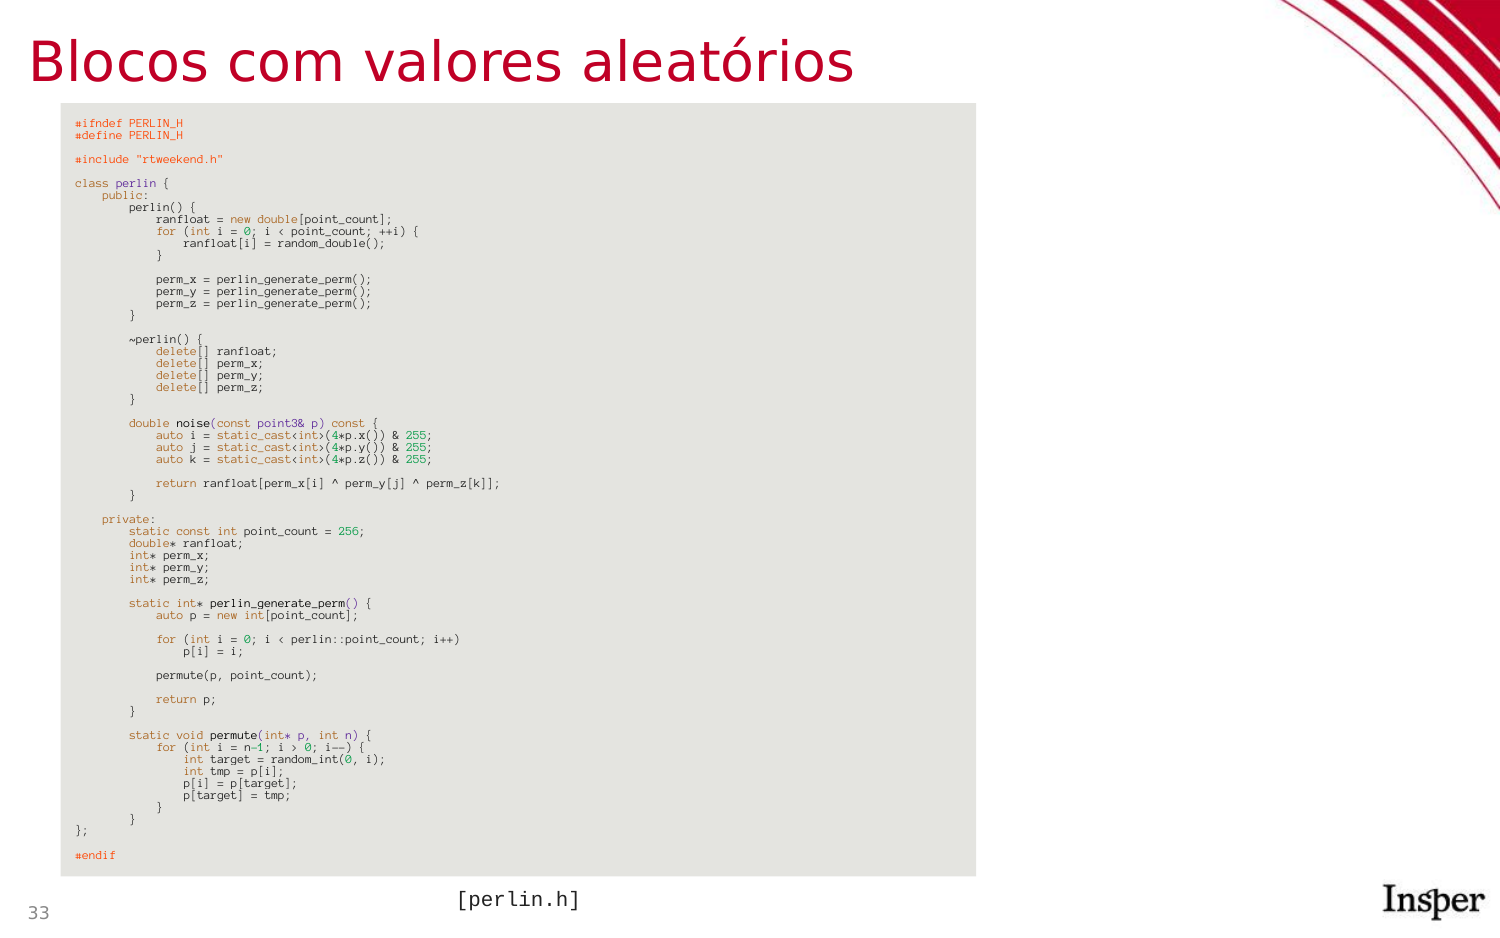

# Blocos com valores aleatórios
#ifndef PERLIN_H
#define PERLIN_H

#include "rtweekend.h"

class perlin {
    public:
        perlin() {
            ranfloat = new double[point_count];
            for (int i = 0; i < point_count; ++i) {
                ranfloat[i] = random_double();
            }

            perm_x = perlin_generate_perm();
            perm_y = perlin_generate_perm();
            perm_z = perlin_generate_perm();
        }

        ~perlin() {
            delete[] ranfloat;
            delete[] perm_x;
            delete[] perm_y;
            delete[] perm_z;
        }

        double noise(const point3& p) const {
            auto i = static_cast<int>(4*p.x()) & 255;
            auto j = static_cast<int>(4*p.y()) & 255;
            auto k = static_cast<int>(4*p.z()) & 255;

            return ranfloat[perm_x[i] ^ perm_y[j] ^ perm_z[k]];
        }

    private:
        static const int point_count = 256;
        double* ranfloat;
        int* perm_x;
        int* perm_y;
        int* perm_z;

        static int* perlin_generate_perm() {
            auto p = new int[point_count];

            for (int i = 0; i < perlin::point_count; i++)
                p[i] = i;

            permute(p, point_count);

            return p;
        }

        static void permute(int* p, int n) {
            for (int i = n-1; i > 0; i--) {
                int target = random_int(0, i);
                int tmp = p[i];
                p[i] = p[target];
                p[target] = tmp;
            }
        }
};

#endif
[main.cc]
[perlin.h]
33